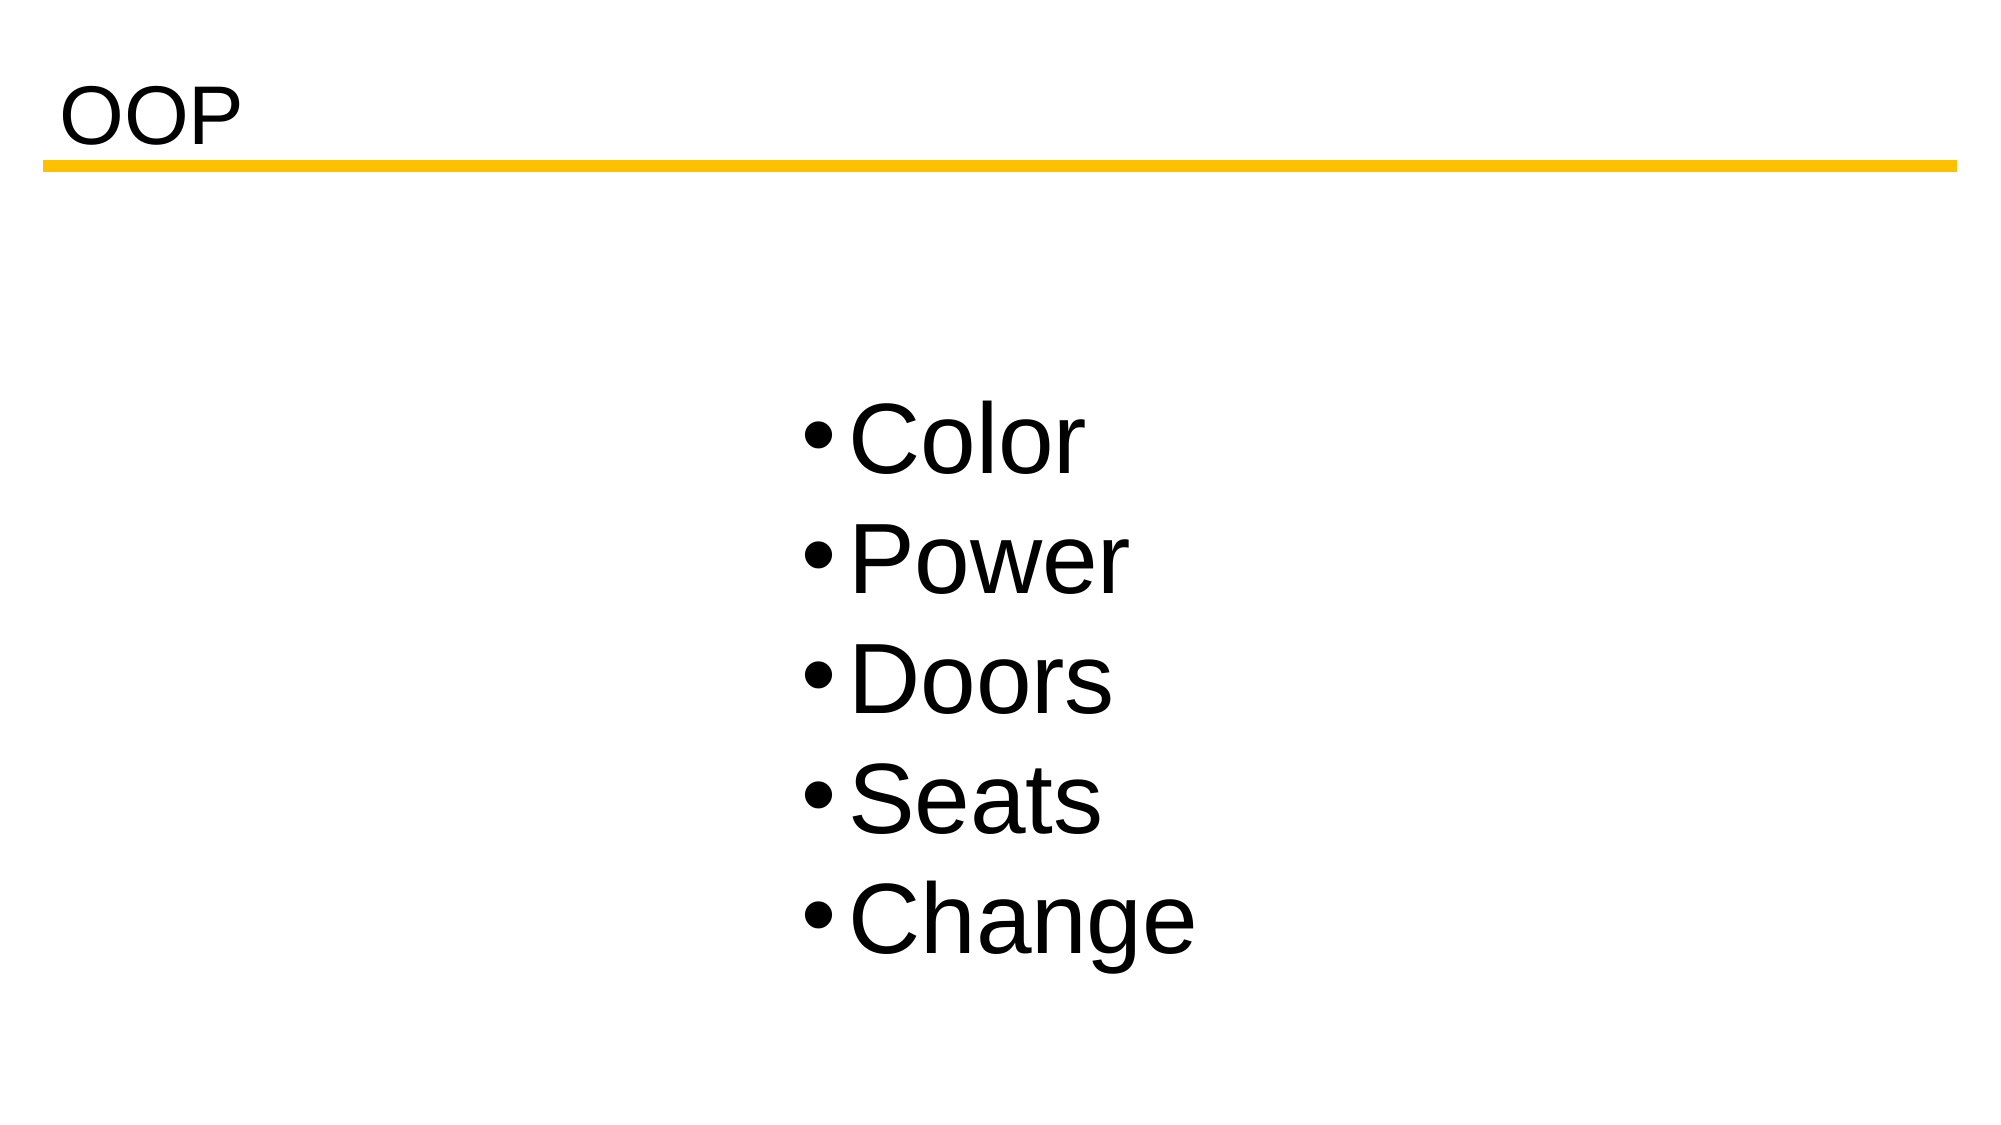

}
{
)
[
]
(
OOP
Color
Power
Doors
Seats
Change